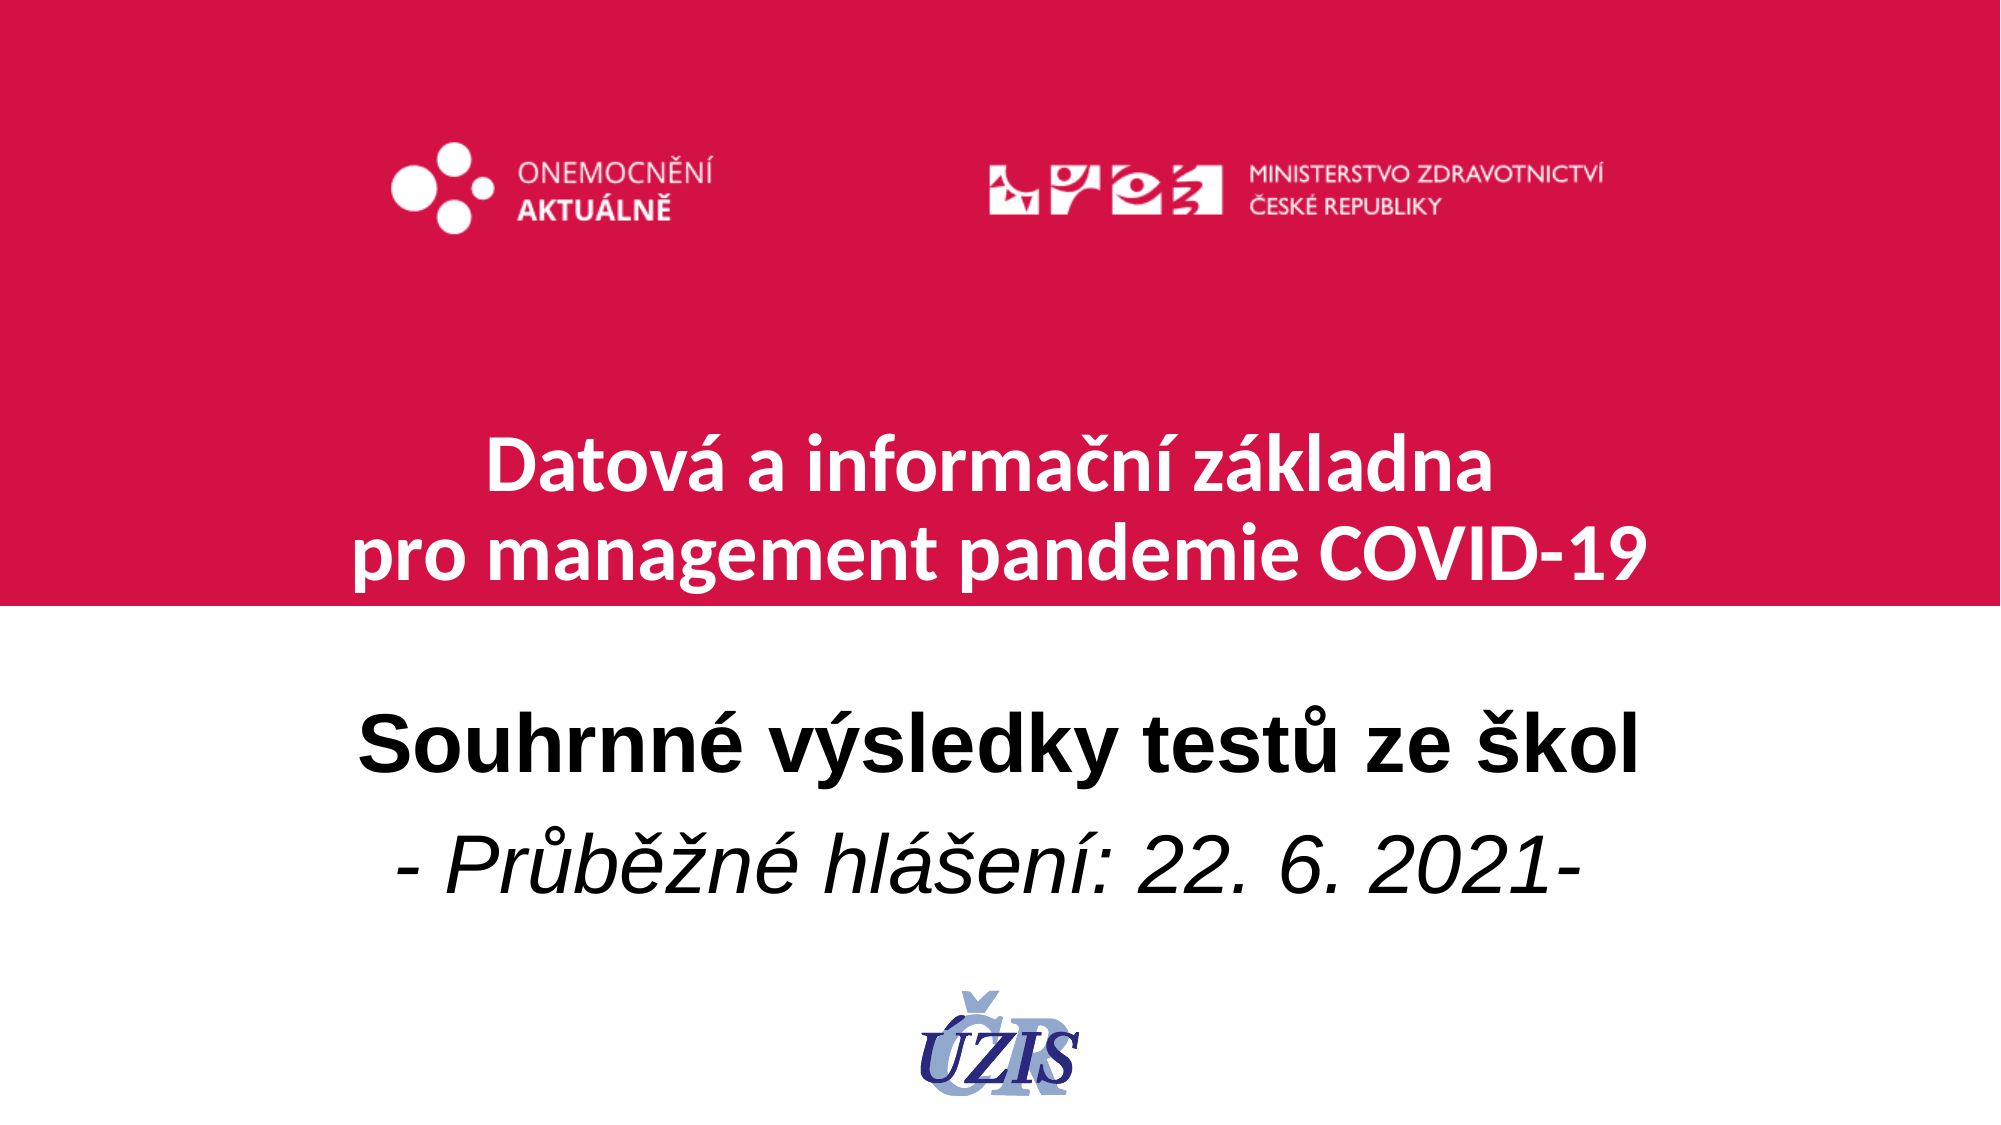

# Datová a informační základna pro management pandemie COVID-19
Souhrnné výsledky testů ze škol
- Průběžné hlášení: 22. 6. 2021-